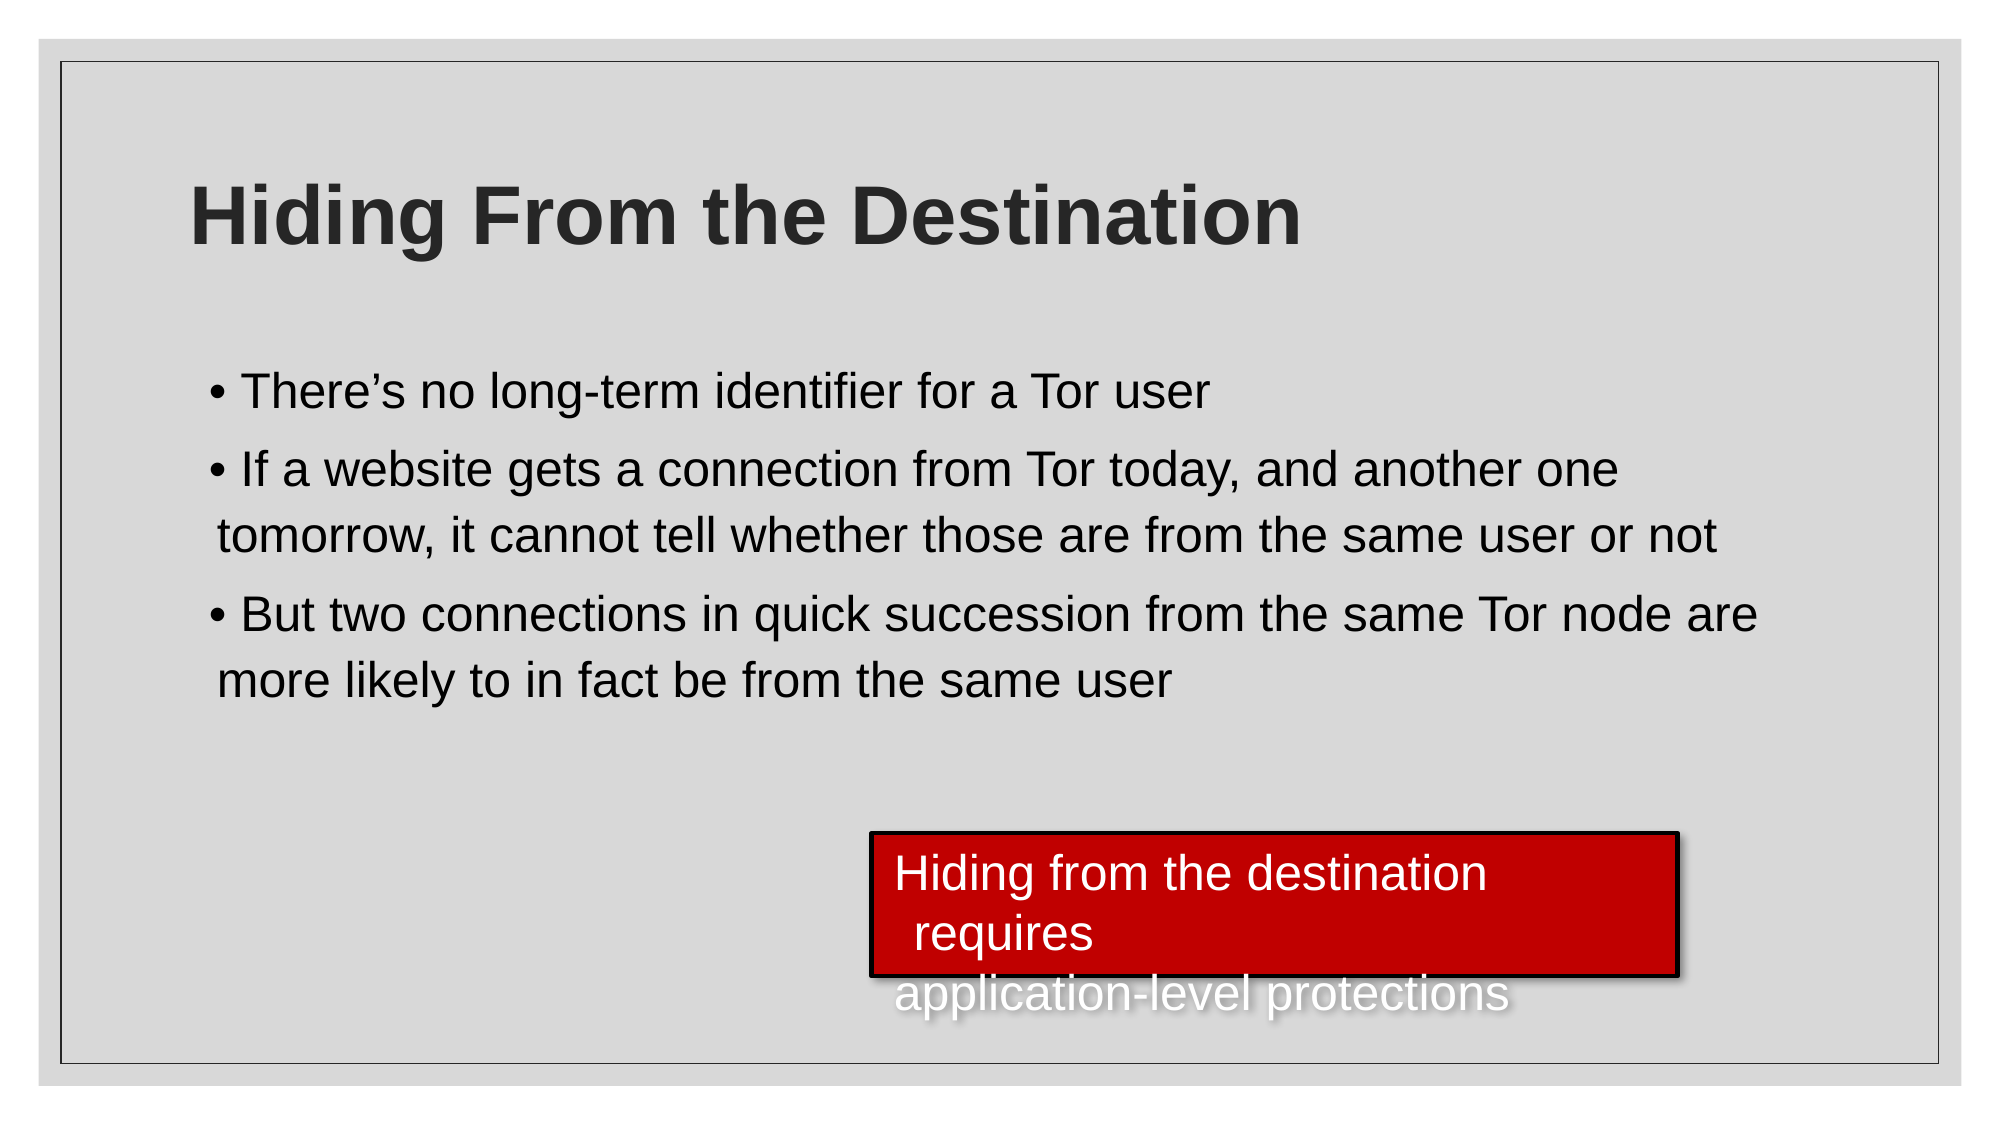

# Hiding From the Destination
• There’s no long-term identifier for a Tor user
• If a website gets a connection from Tor today, and another one tomorrow, it cannot tell whether those are from the same user or not
• But two connections in quick succession from the same Tor node are more likely to in fact be from the same user
Hiding from the destination requires
application-level protections